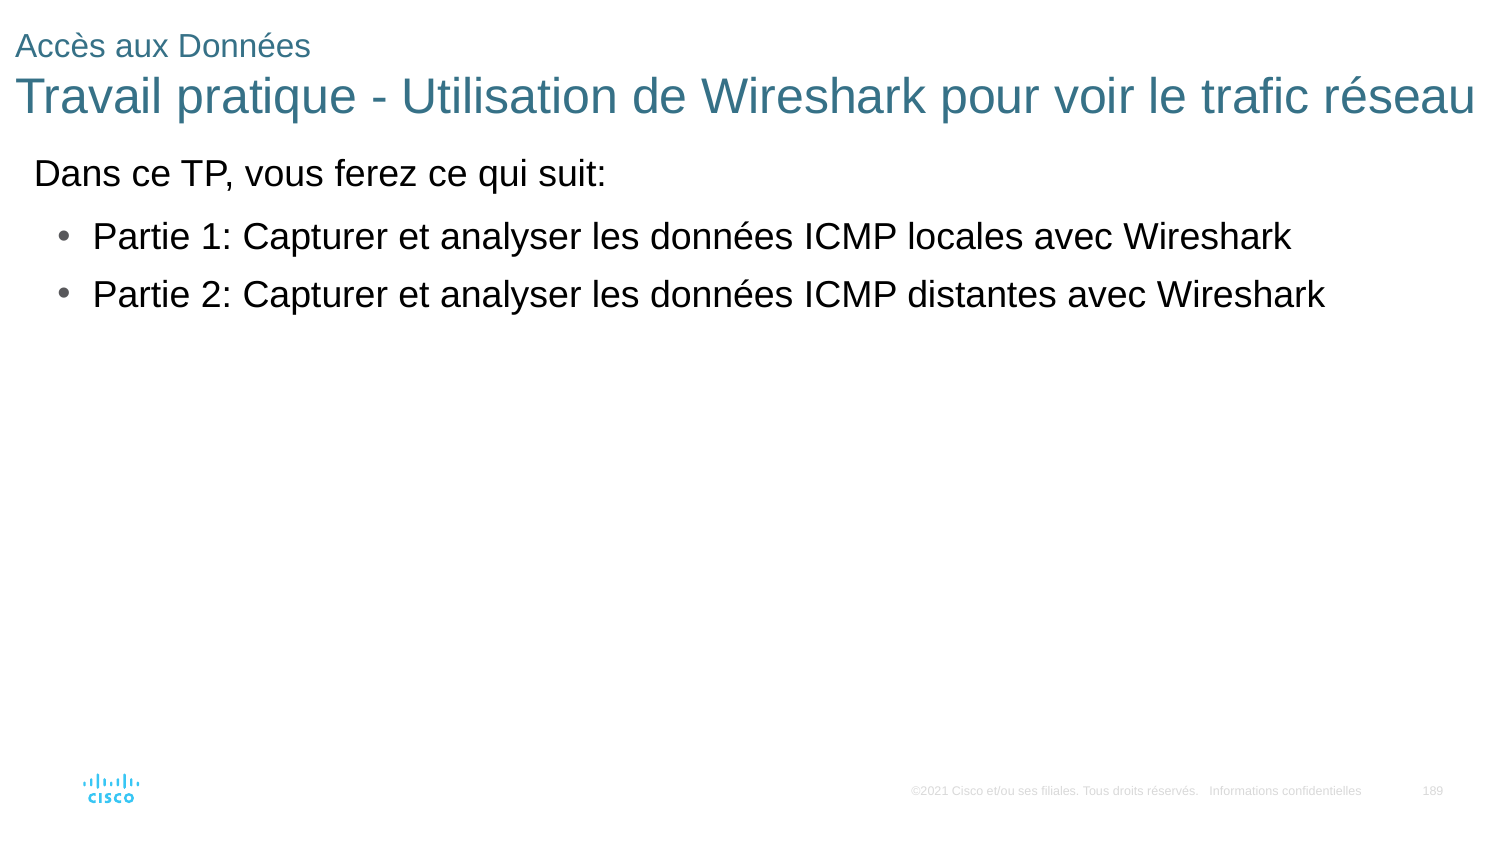

# Accès aux Données Travail pratique - Utilisation de Wireshark pour voir le trafic réseau
Dans ce TP, vous ferez ce qui suit:
Partie 1: Capturer et analyser les données ICMP locales avec Wireshark
Partie 2: Capturer et analyser les données ICMP distantes avec Wireshark